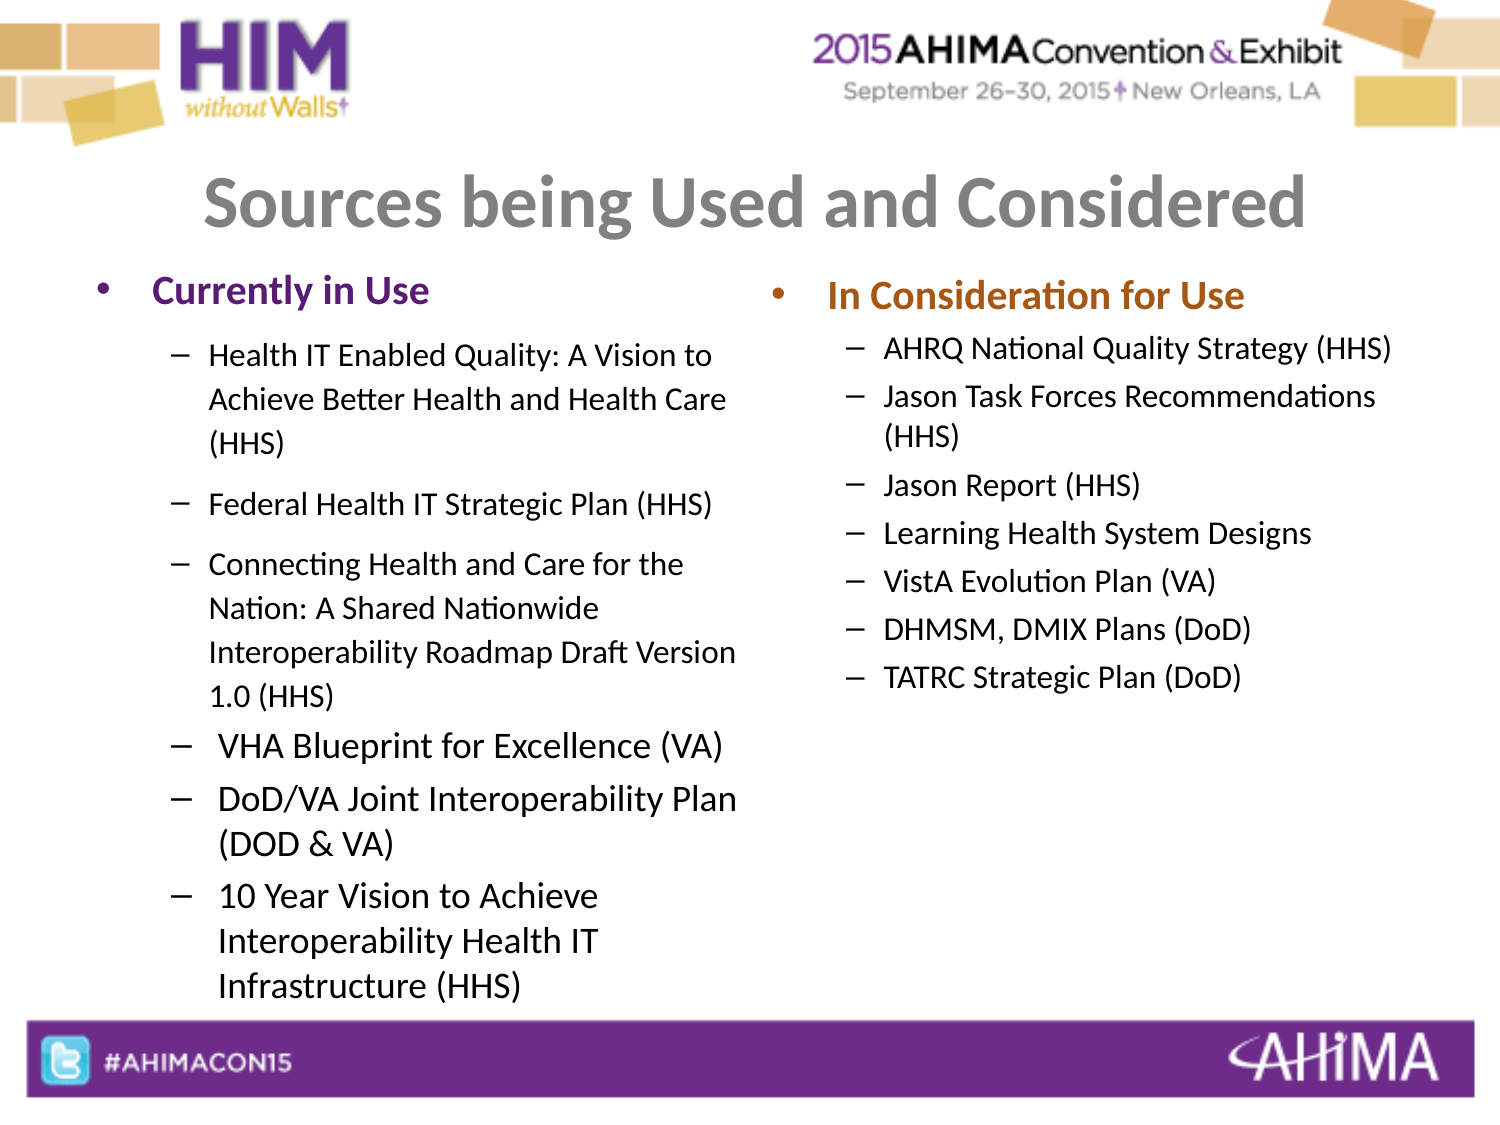

# Sources being Used and Considered
Currently in Use
Health IT Enabled Quality: A Vision to Achieve Better Health and Health Care (HHS)
Federal Health IT Strategic Plan (HHS)
Connecting Health and Care for the Nation: A Shared Nationwide Interoperability Roadmap Draft Version 1.0 (HHS)
VHA Blueprint for Excellence (VA)
DoD/VA Joint Interoperability Plan (DOD & VA)
10 Year Vision to Achieve Interoperability Health IT Infrastructure (HHS)

In Consideration for Use
AHRQ National Quality Strategy (HHS)
Jason Task Forces Recommendations (HHS)
Jason Report (HHS)
Learning Health System Designs
VistA Evolution Plan (VA)
DHMSM, DMIX Plans (DoD)
TATRC Strategic Plan (DoD)